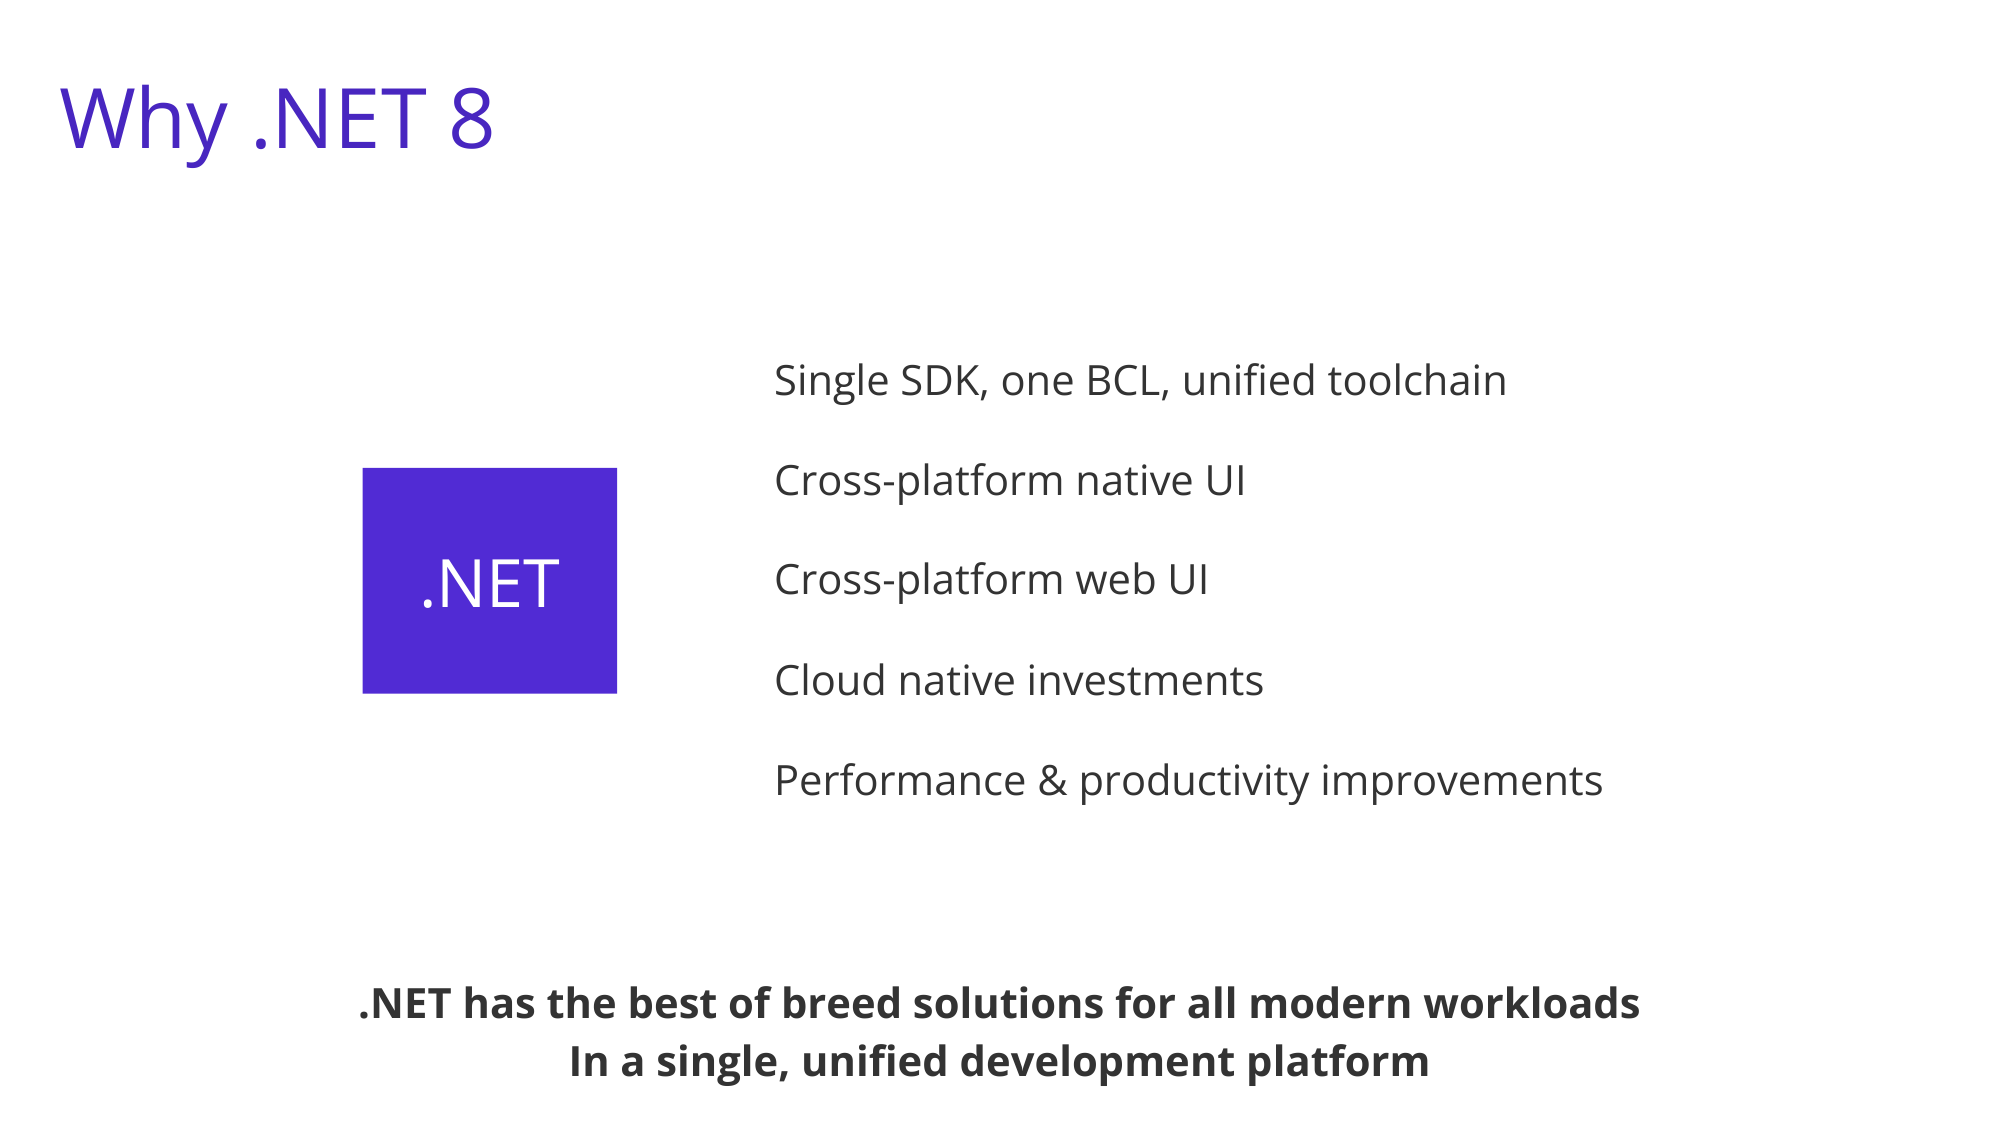

# Why .NET 8
Single SDK, one BCL, unified toolchain

Cross-platform native UI

Cross-platform web UI

Cloud native investments

Performance & productivity improvements
.NET
.NET has the best of breed solutions for all modern workloads
In a single, unified development platform